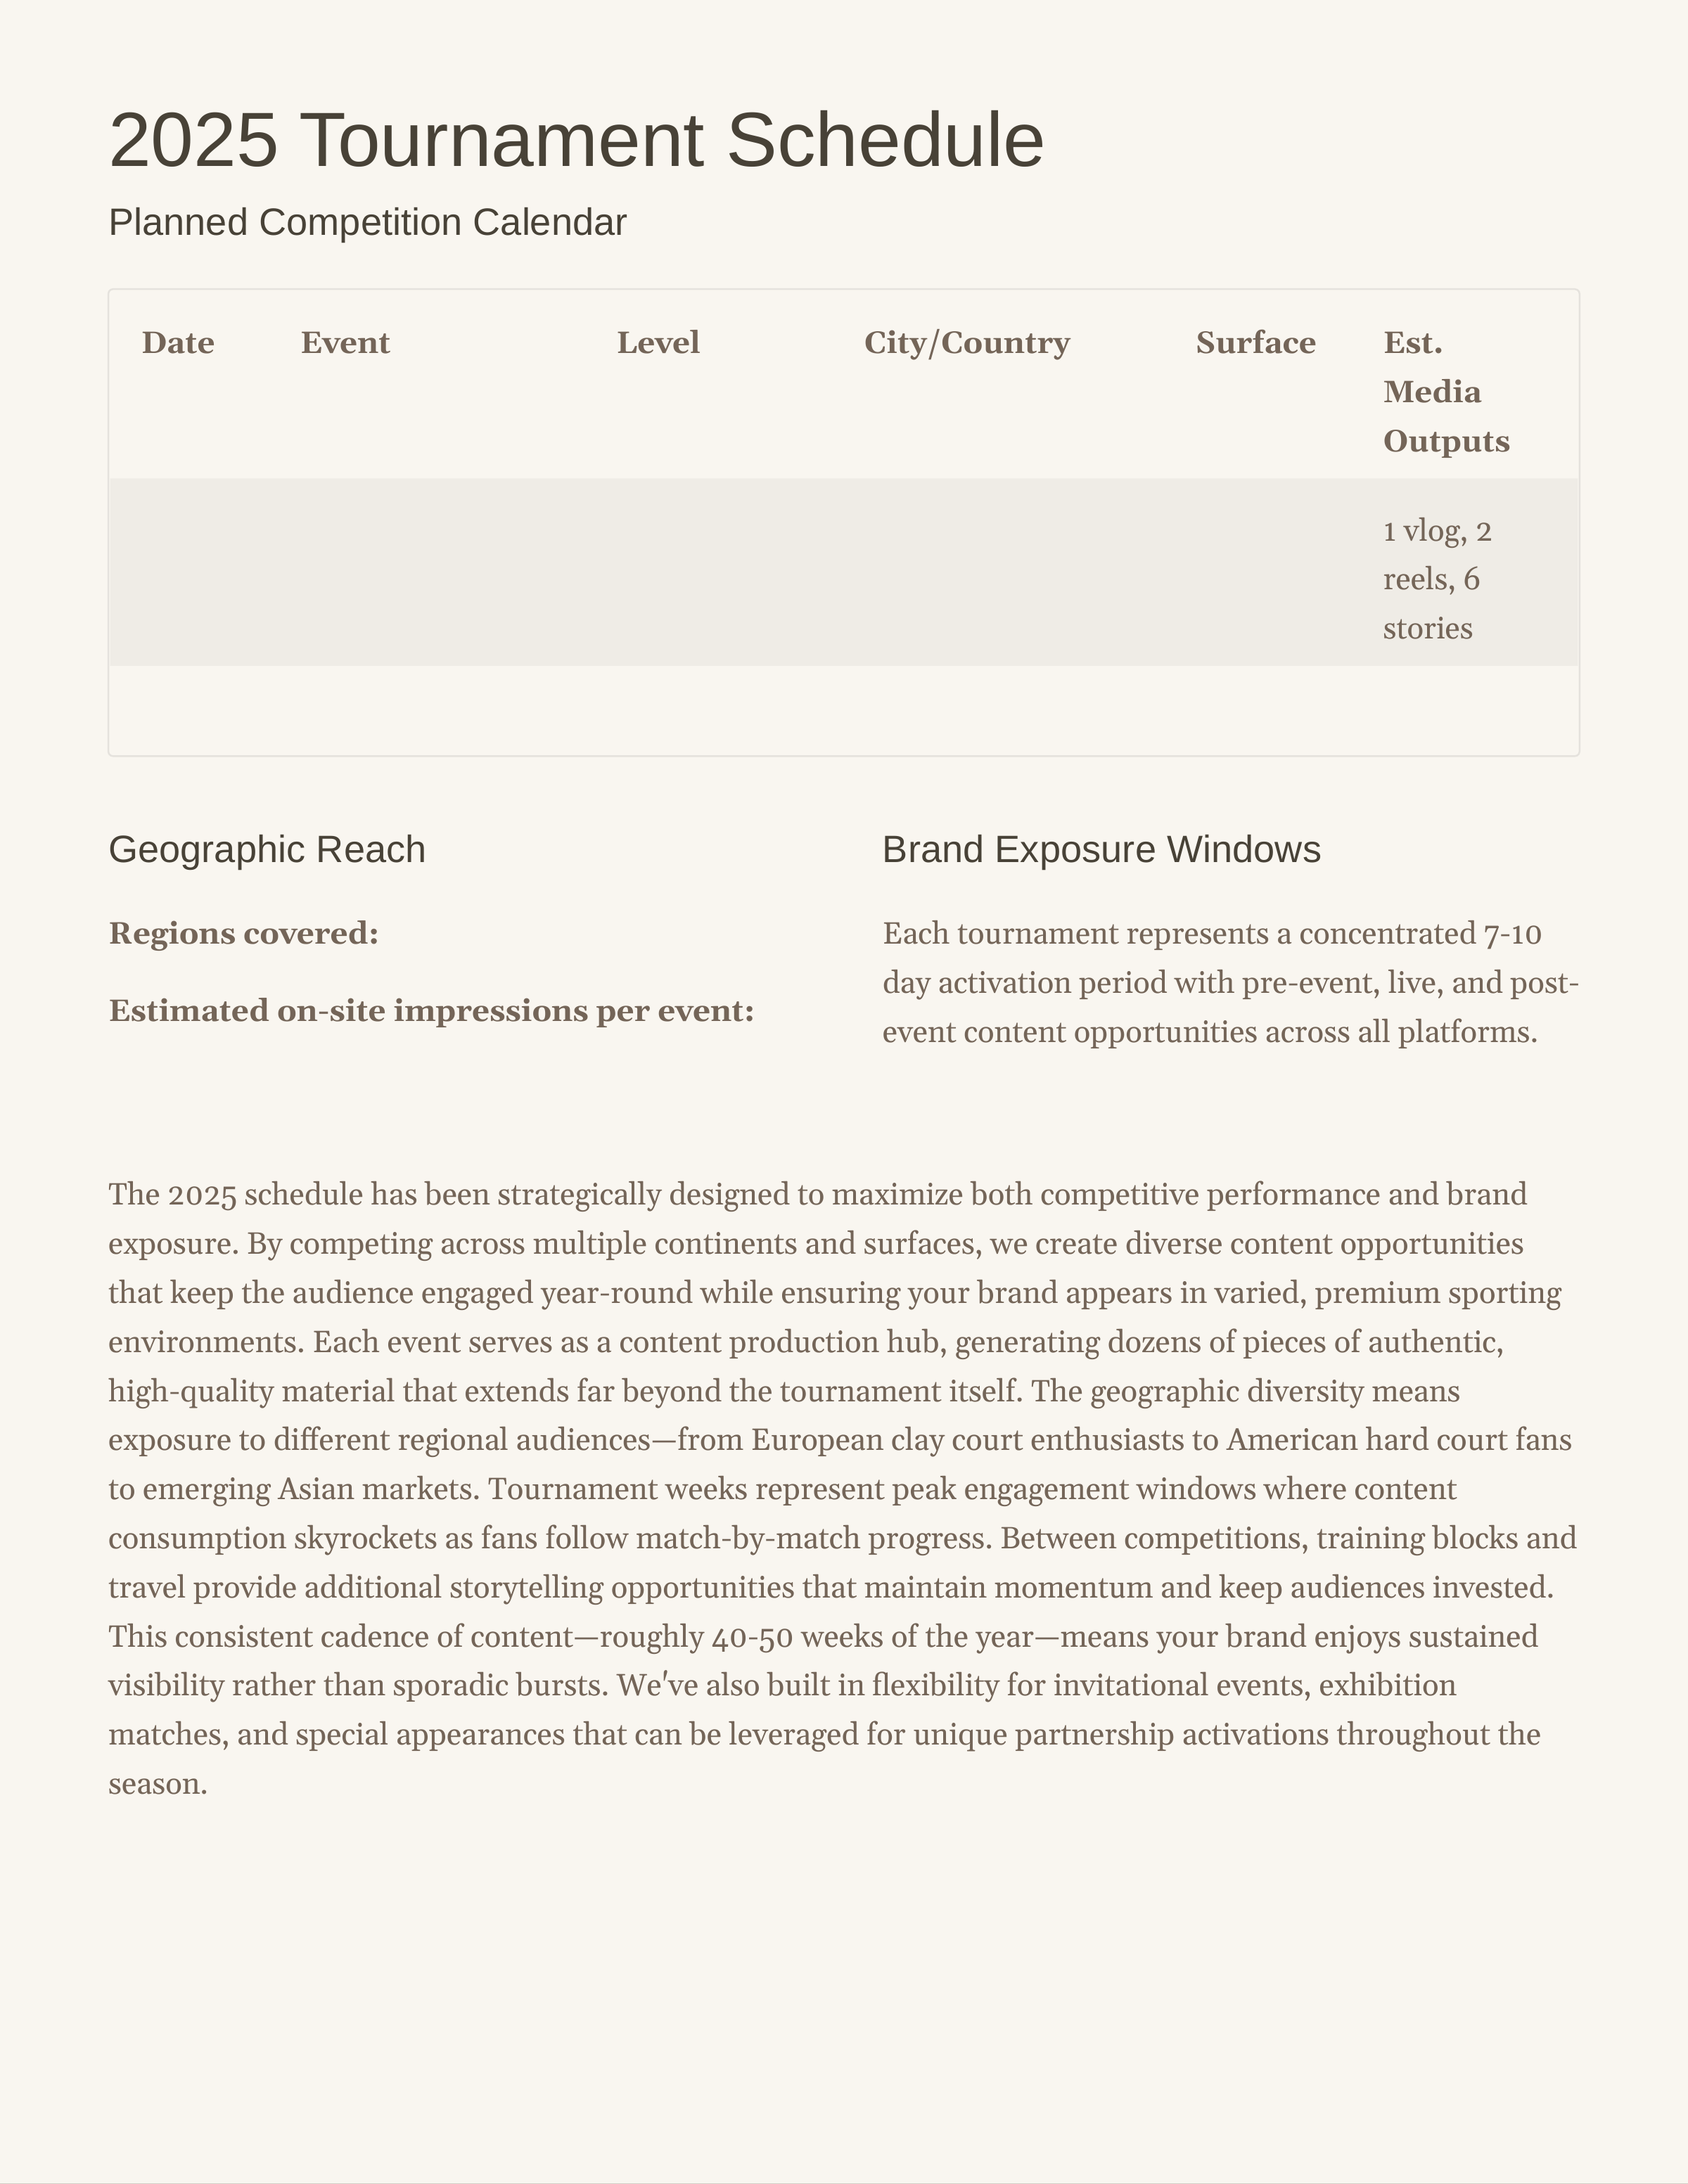

2025 Tournament Schedule
Planned Competition Calendar

Date
Event
Level
City/Country
Surface
Est. Media Outputs

1 vlog, 2 reels, 6 stories

Geographic Reach
Brand Exposure Windows
Regions covered:
Each tournament represents a concentrated 7-10 day activation period with pre-event, live, and post-event content opportunities across all platforms.
Estimated on-site impressions per event:
The 2025 schedule has been strategically designed to maximize both competitive performance and brand exposure. By competing across multiple continents and surfaces, we create diverse content opportunities that keep the audience engaged year-round while ensuring your brand appears in varied, premium sporting environments. Each event serves as a content production hub, generating dozens of pieces of authentic, high-quality material that extends far beyond the tournament itself. The geographic diversity means exposure to different regional audiences—from European clay court enthusiasts to American hard court fans to emerging Asian markets. Tournament weeks represent peak engagement windows where content consumption skyrockets as fans follow match-by-match progress. Between competitions, training blocks and travel provide additional storytelling opportunities that maintain momentum and keep audiences invested. This consistent cadence of content—roughly 40-50 weeks of the year—means your brand enjoys sustained visibility rather than sporadic bursts. We've also built in flexibility for invitational events, exhibition matches, and special appearances that can be leveraged for unique partnership activations throughout the season.